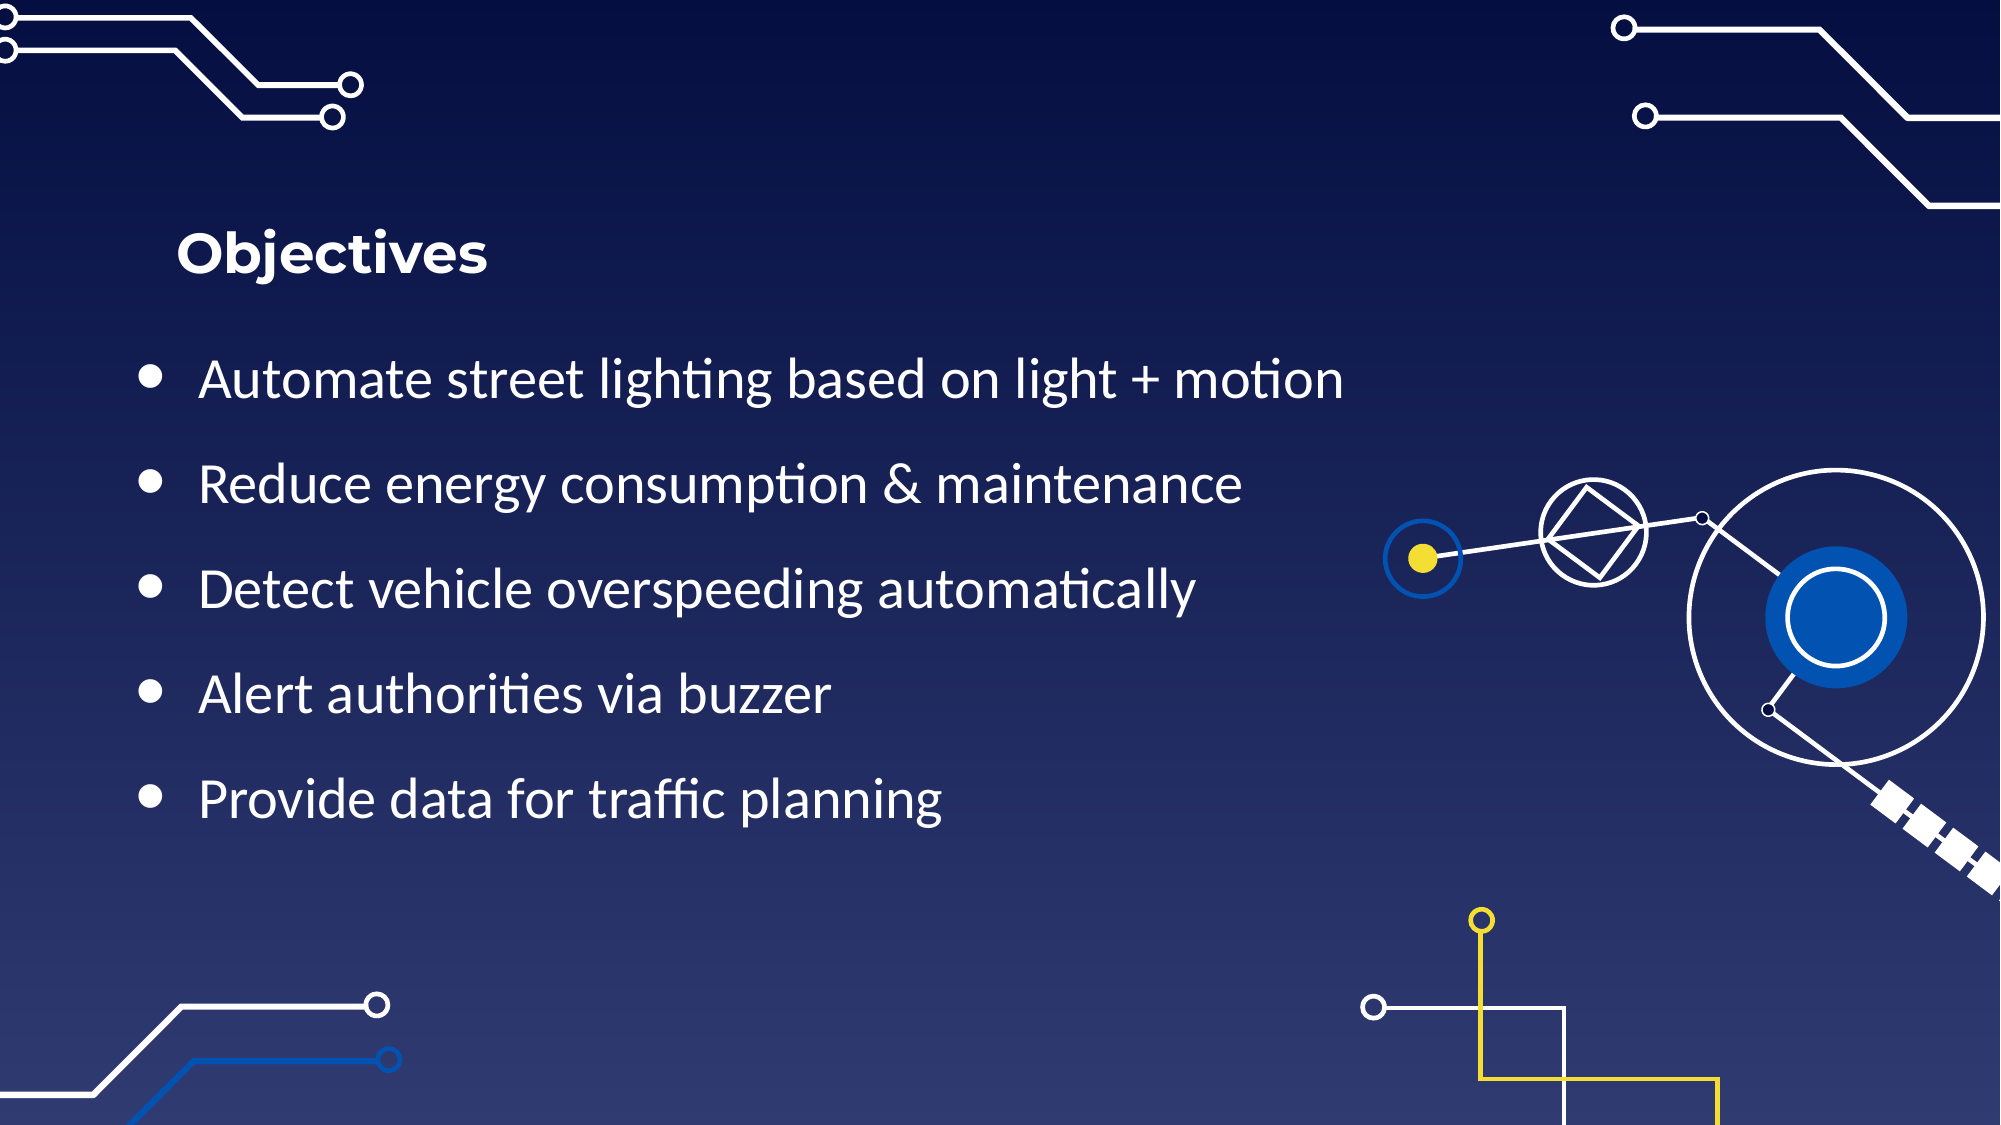

# Objectives

Automate street lighting based on light + motion
Reduce energy consumption & maintenance
Detect vehicle overspeeding automatically
Alert authorities via buzzer
Provide data for traffic planning